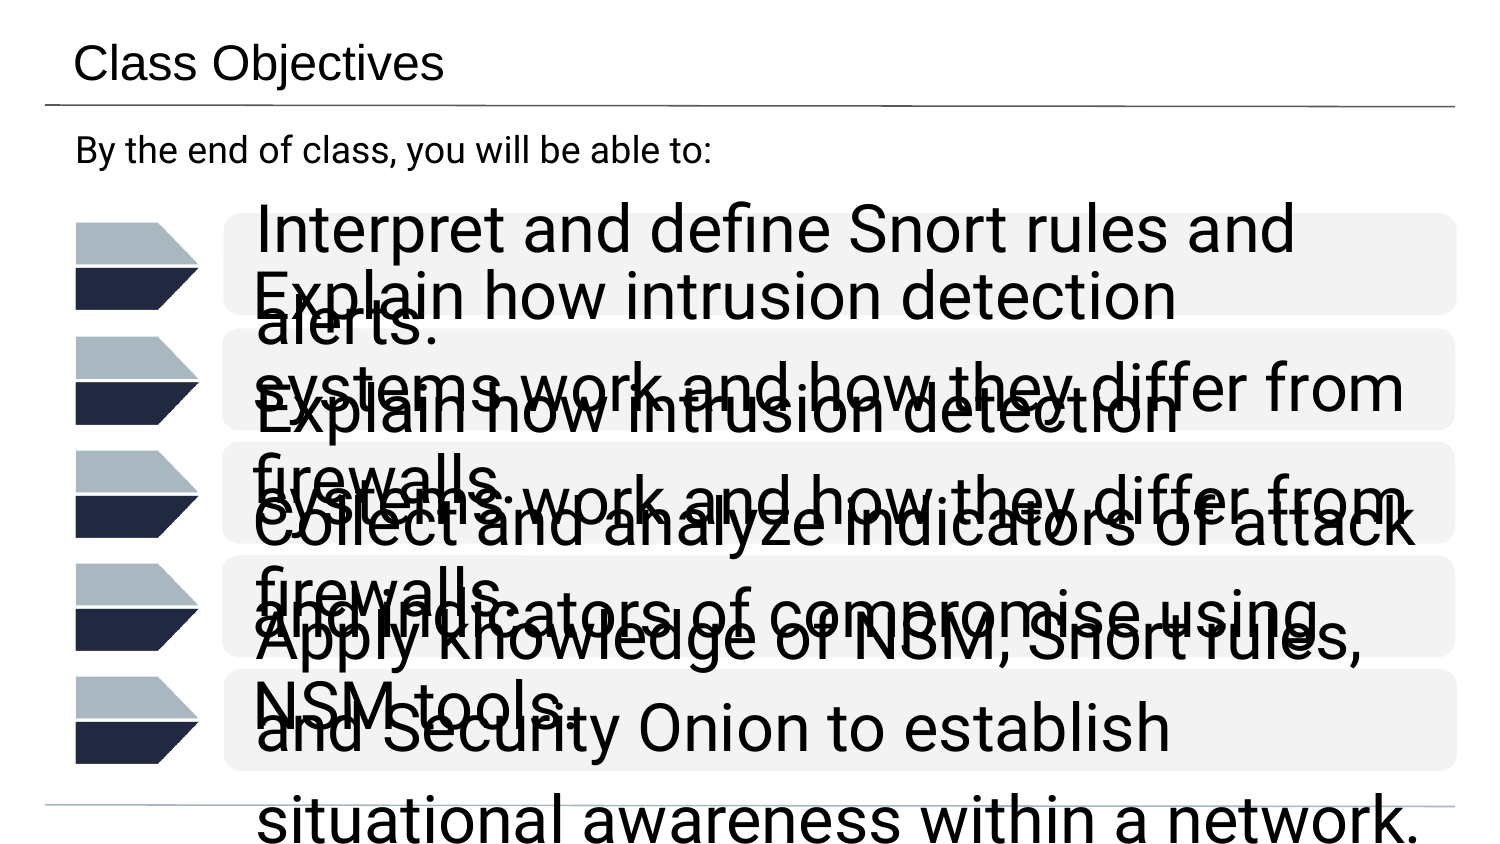

# Class Objectives
By the end of class, you will be able to:
Interpret and define Snort rules and alerts.
Explain how intrusion detection systems work and how they differ from firewalls.
Explain how intrusion detection systems work and how they differ from firewalls.
Collect and analyze indicators of attack and indicators of compromise using NSM tools.
Apply knowledge of NSM, Snort rules, and Security Onion to establish situational awareness within a network.